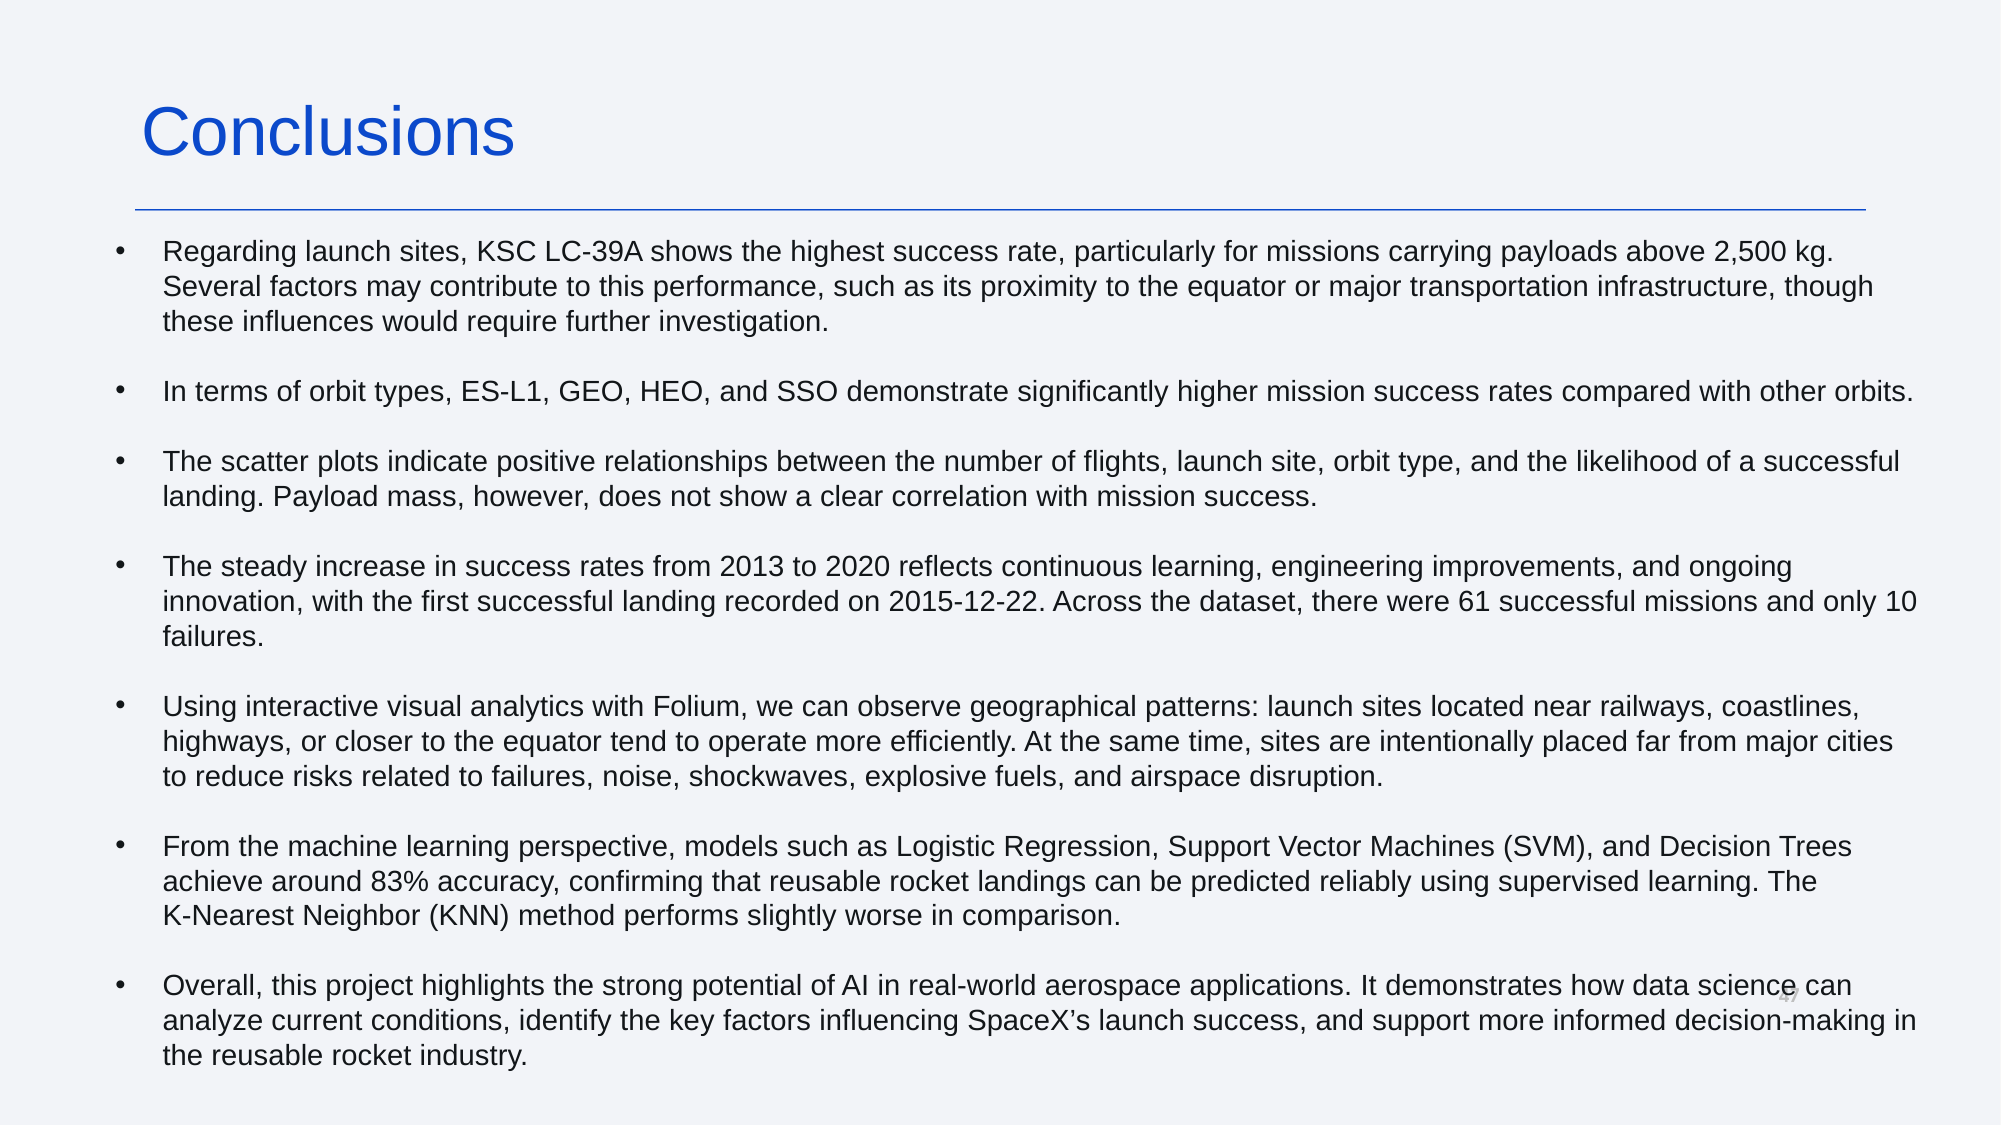

Conclusions
Regarding launch sites, KSC LC‑39A shows the highest success rate, particularly for missions carrying payloads above 2,500 kg. Several factors may contribute to this performance, such as its proximity to the equator or major transportation infrastructure, though these influences would require further investigation.

In terms of orbit types, ES‑L1, GEO, HEO, and SSO demonstrate significantly higher mission success rates compared with other orbits.

The scatter plots indicate positive relationships between the number of flights, launch site, orbit type, and the likelihood of a successful landing. Payload mass, however, does not show a clear correlation with mission success.

The steady increase in success rates from 2013 to 2020 reflects continuous learning, engineering improvements, and ongoing innovation, with the first successful landing recorded on 2015‑12‑22. Across the dataset, there were 61 successful missions and only 10 failures.

Using interactive visual analytics with Folium, we can observe geographical patterns: launch sites located near railways, coastlines, highways, or closer to the equator tend to operate more efficiently. At the same time, sites are intentionally placed far from major cities to reduce risks related to failures, noise, shockwaves, explosive fuels, and airspace disruption.

From the machine learning perspective, models such as Logistic Regression, Support Vector Machines (SVM), and Decision Trees achieve around 83% accuracy, confirming that reusable rocket landings can be predicted reliably using supervised learning. The K‑Nearest Neighbor (KNN) method performs slightly worse in comparison.

Overall, this project highlights the strong potential of AI in real‑world aerospace applications. It demonstrates how data science can analyze current conditions, identify the key factors influencing SpaceX’s launch success, and support more informed decision‑making in the reusable rocket industry.
47